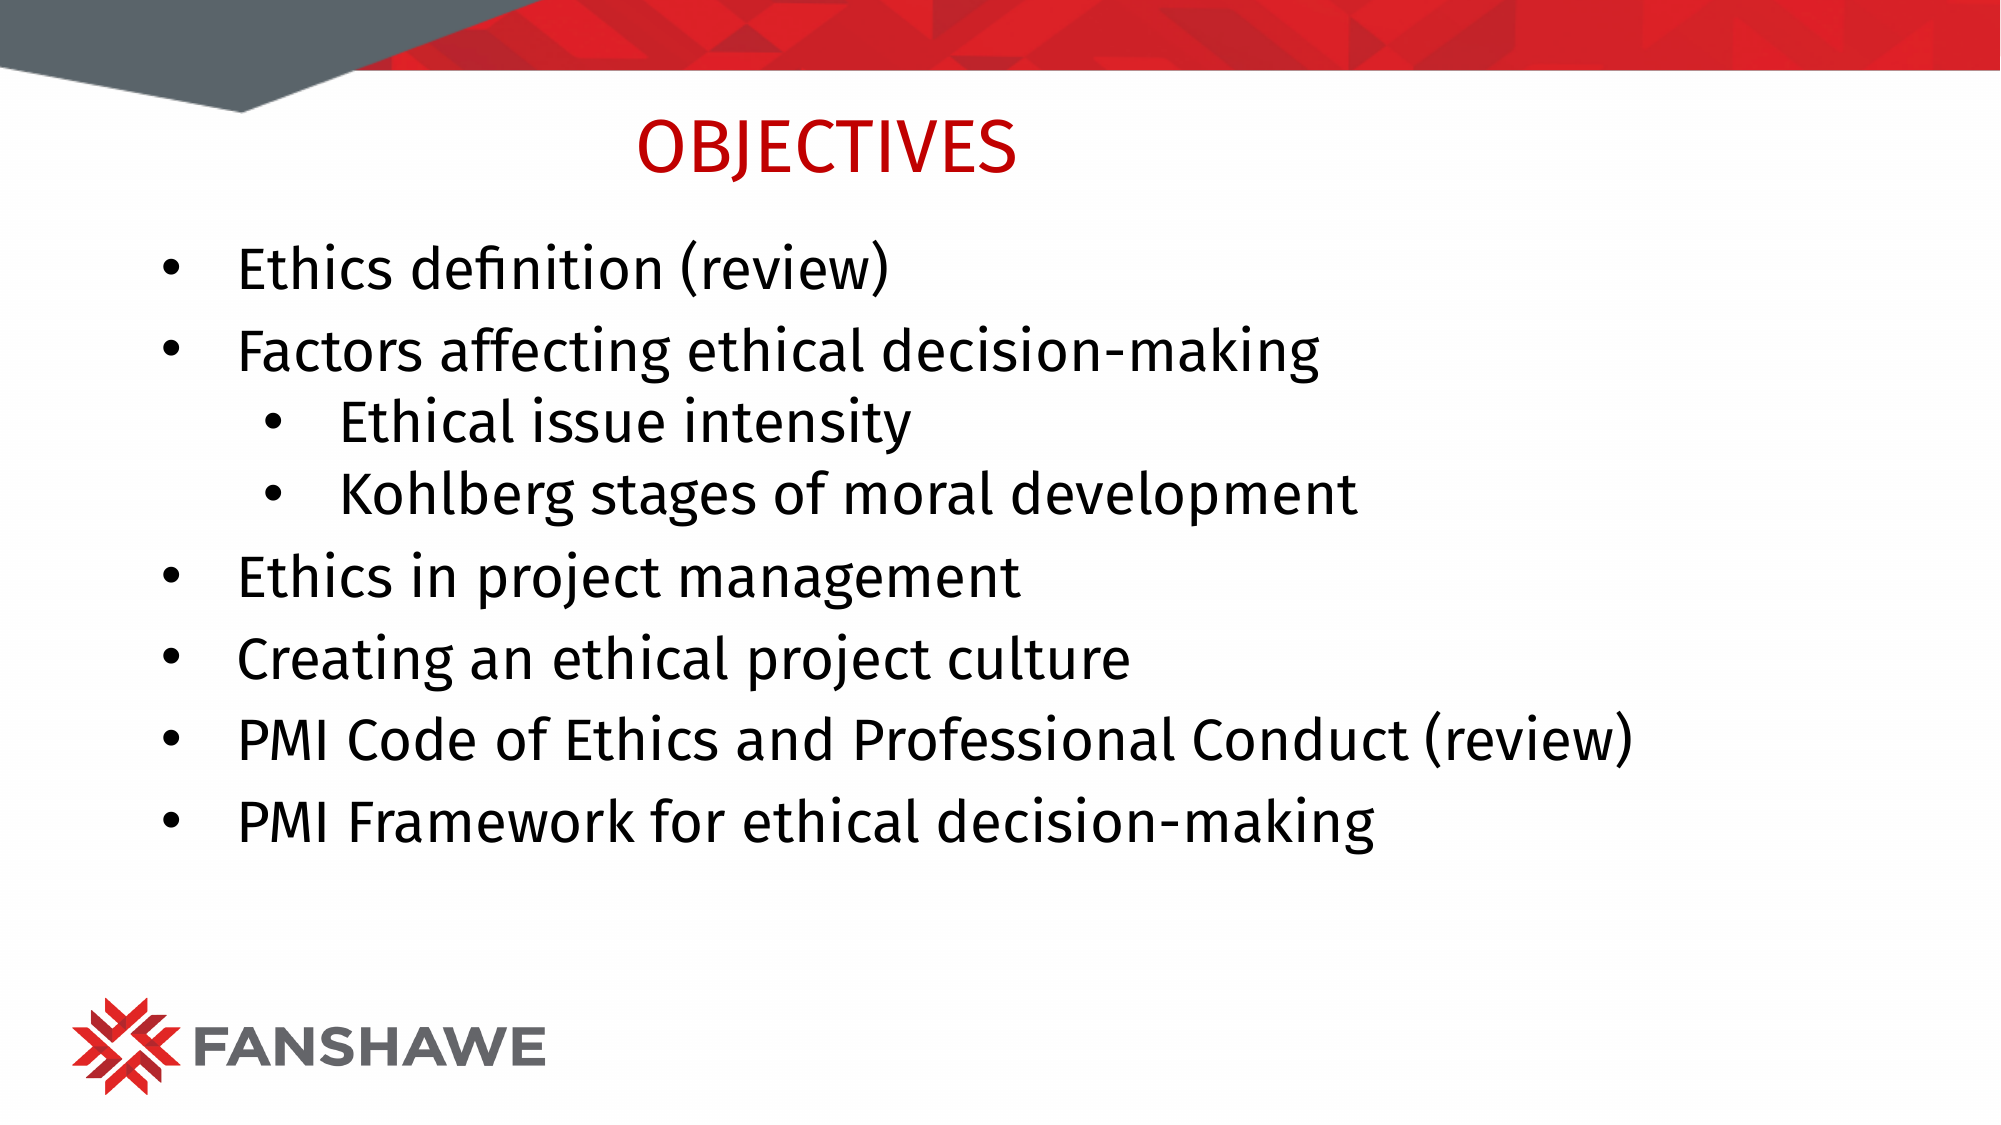

# Objectives
Ethics definition (review)
Factors affecting ethical decision-making
Ethical issue intensity
Kohlberg stages of moral development
Ethics in project management
Creating an ethical project culture
PMI Code of Ethics and Professional Conduct (review)
PMI Framework for ethical decision-making